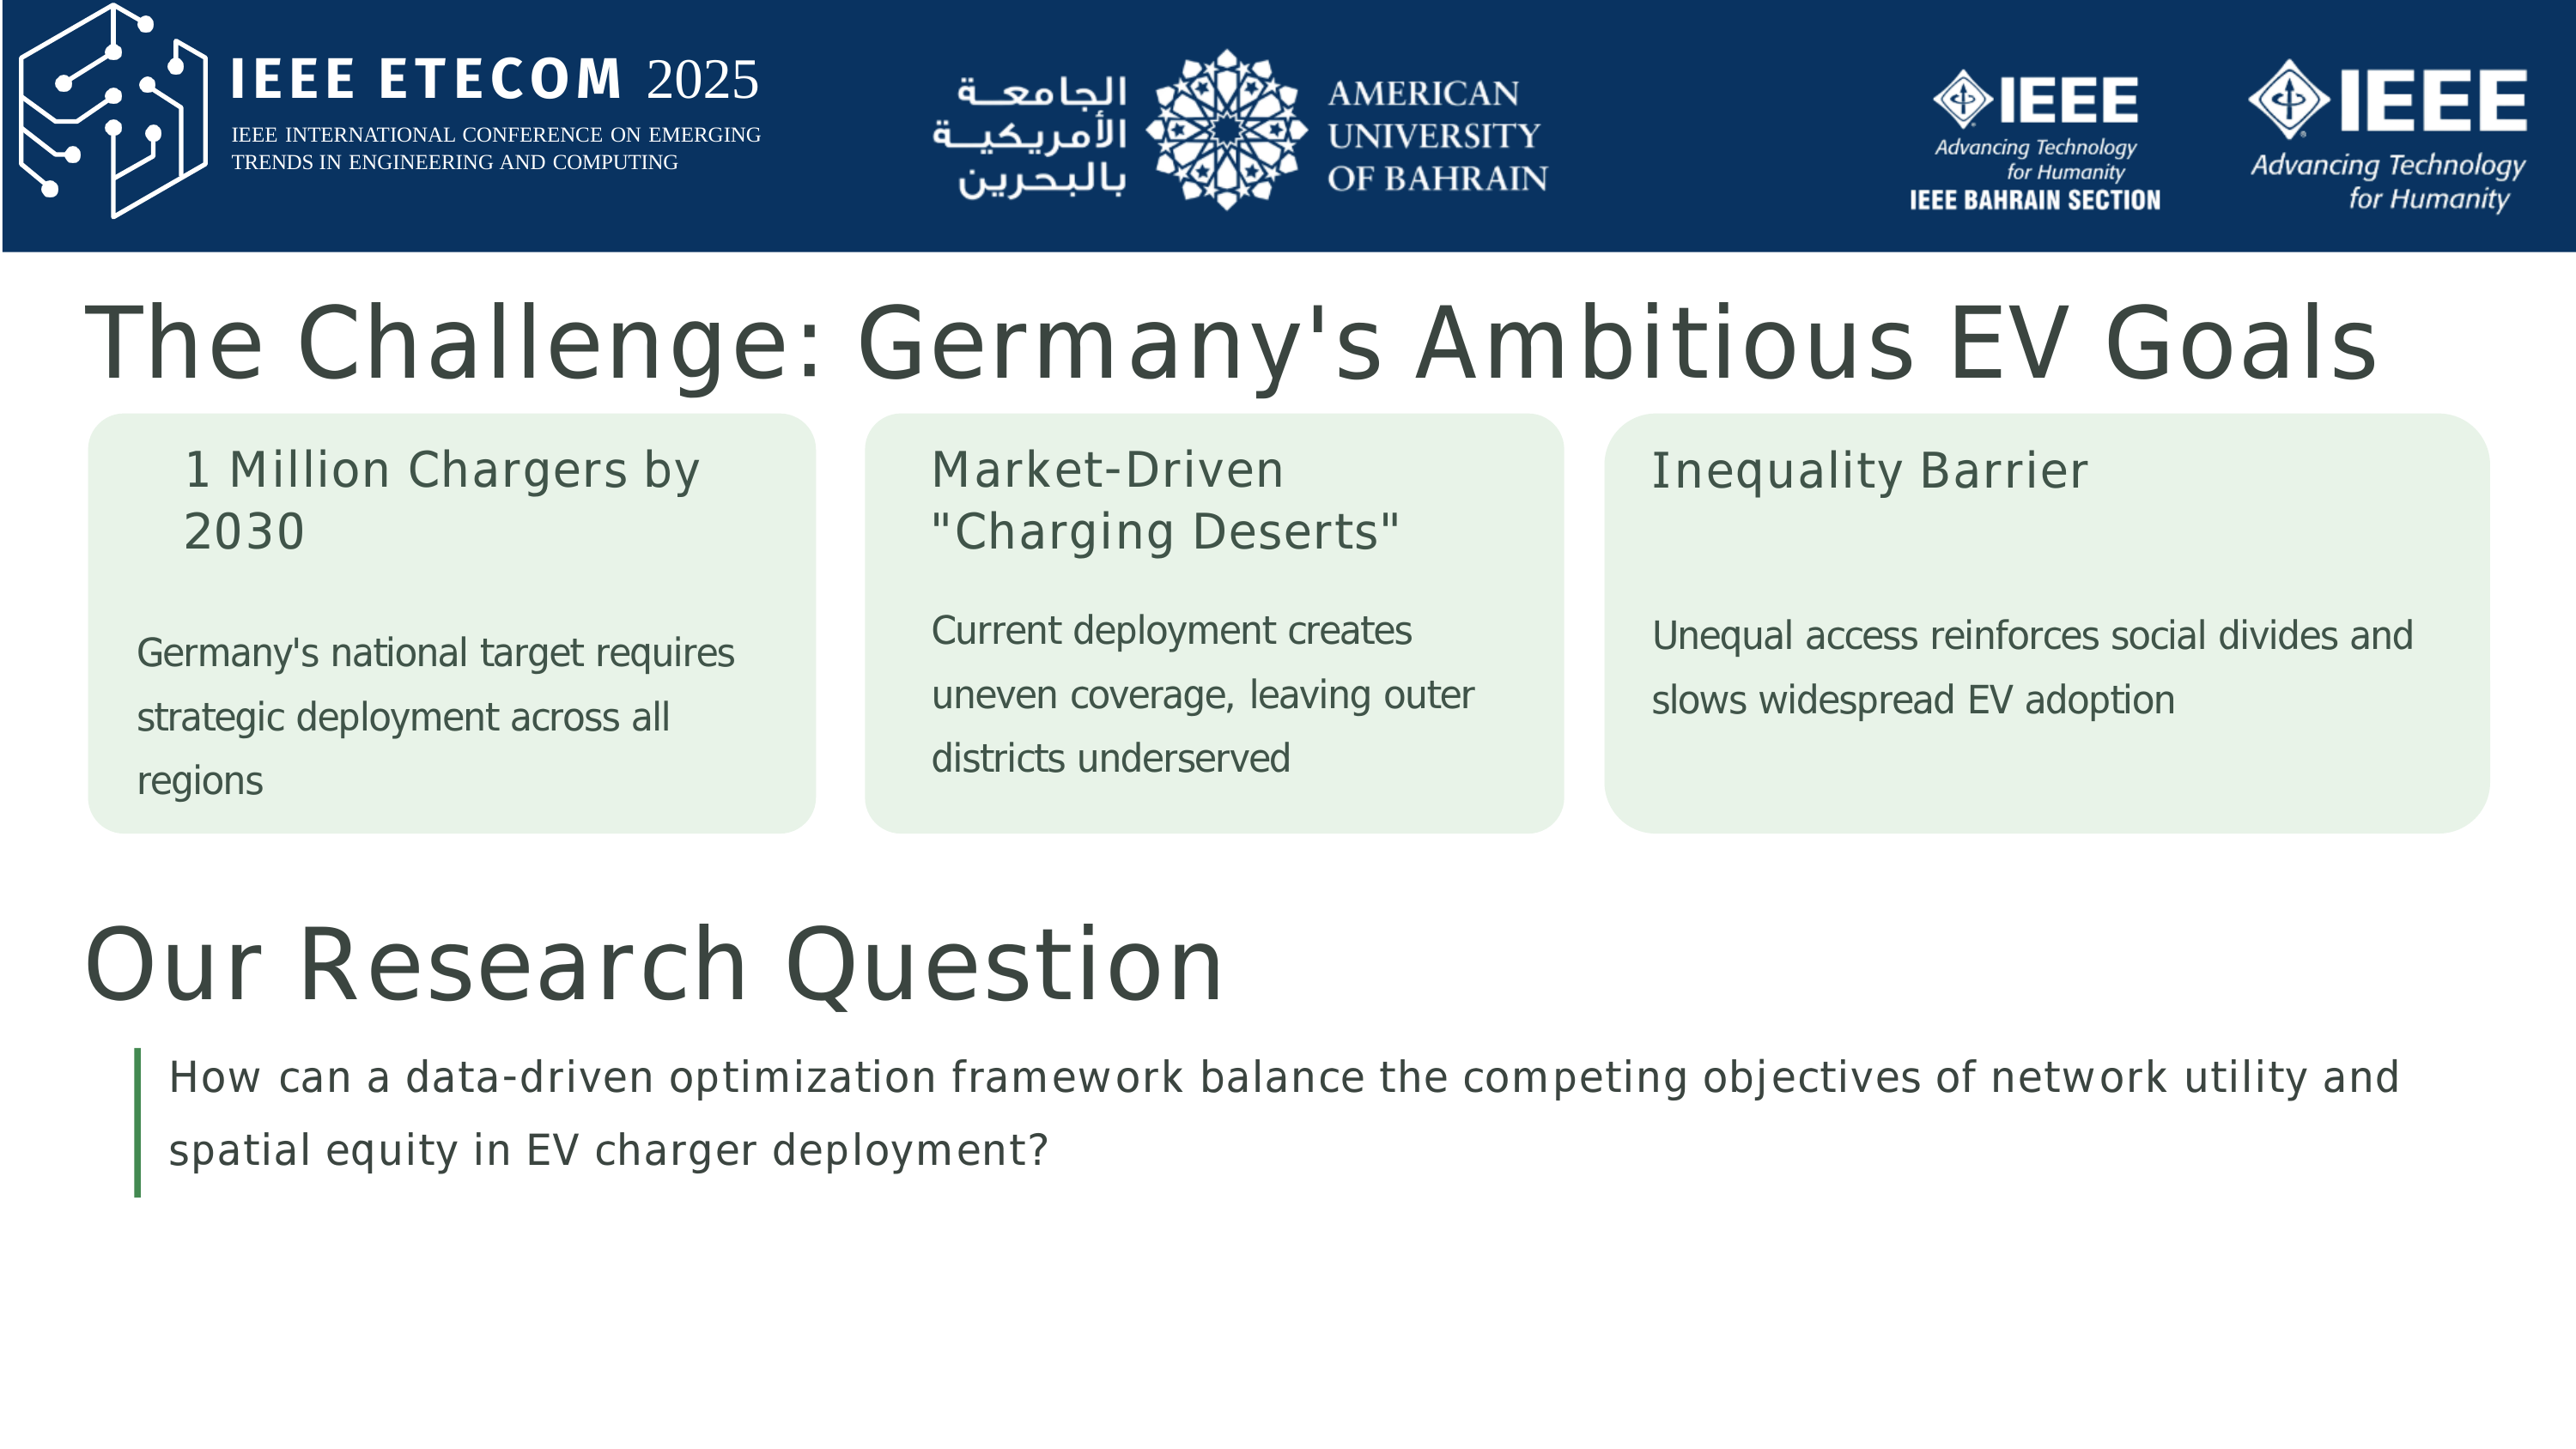

The Challenge: Germany's Ambitious EV Goals

1 Million Chargers by 2030
Market-Driven "Charging Deserts"
Inequality Barrier
Current deployment creates uneven coverage, leaving outer districts underserved
Unequal access reinforces social divides and slows widespread EV adoption
Germany's national target requires strategic deployment across all regions
Our Research Question
How can a data-driven optimization framework balance the competing objectives of network utility and spatial equity in EV charger deployment?